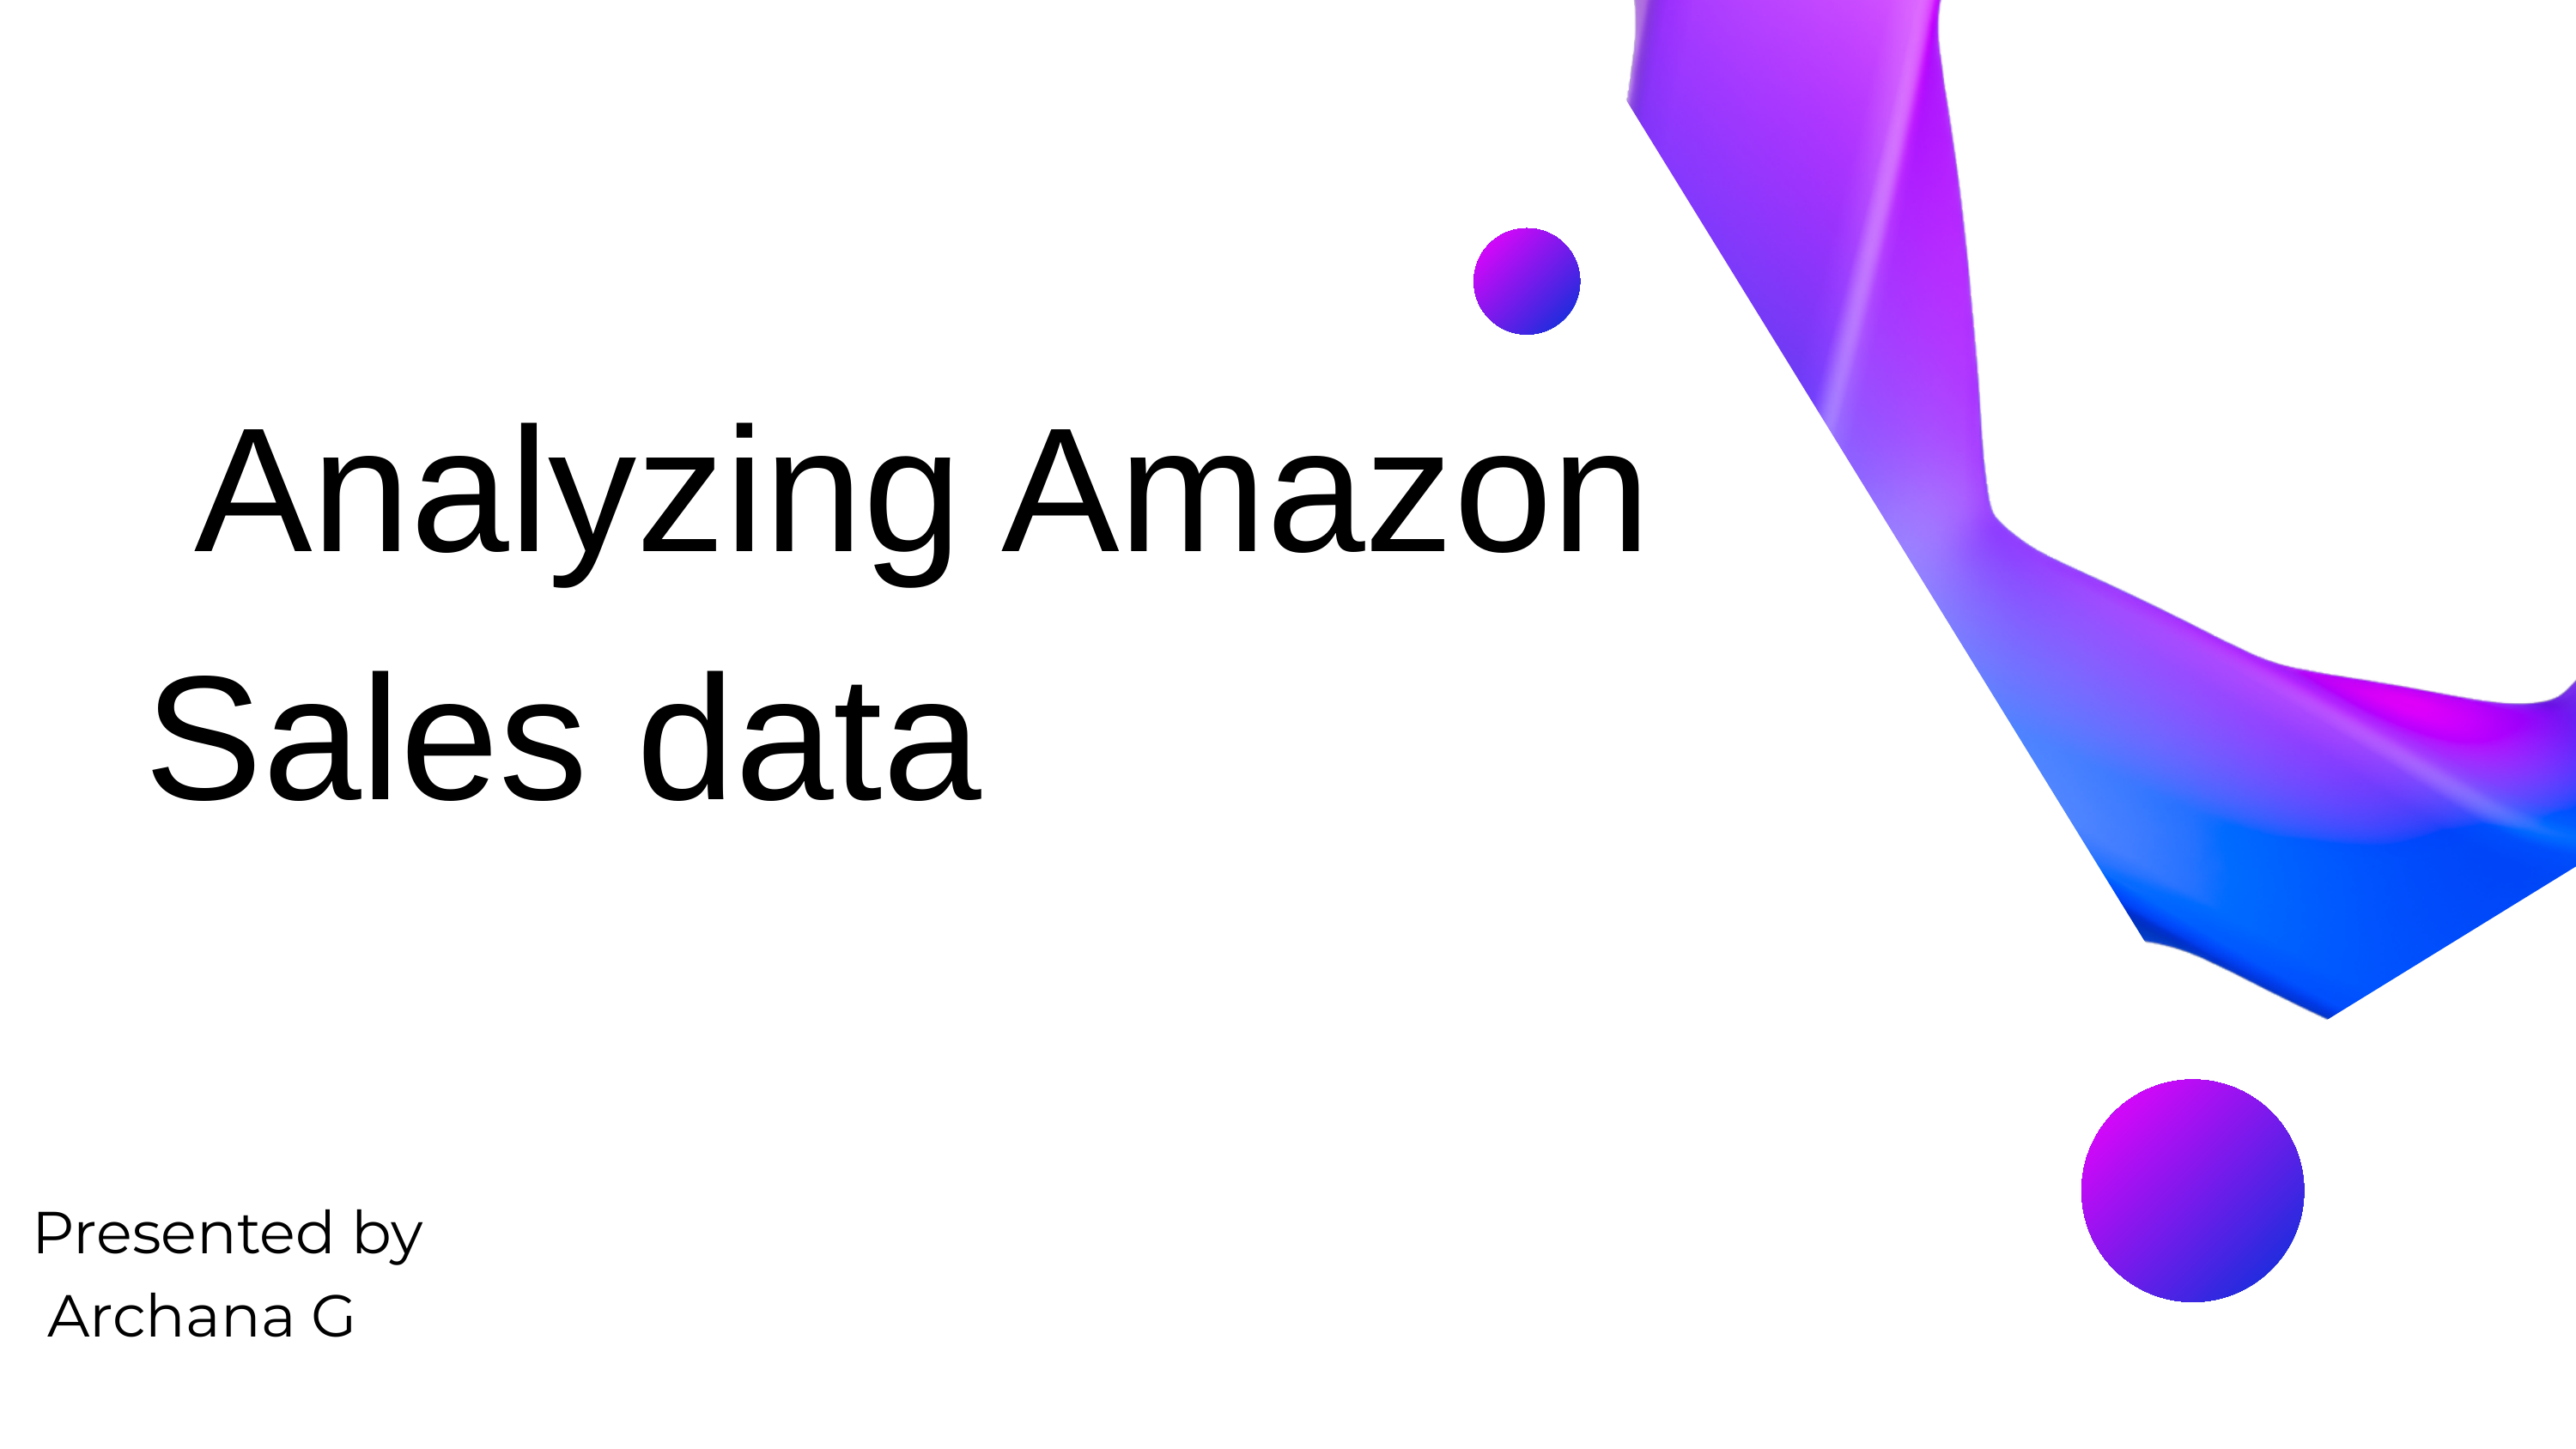

Analyzing Amazon Sales data

Presented by
 Archana G